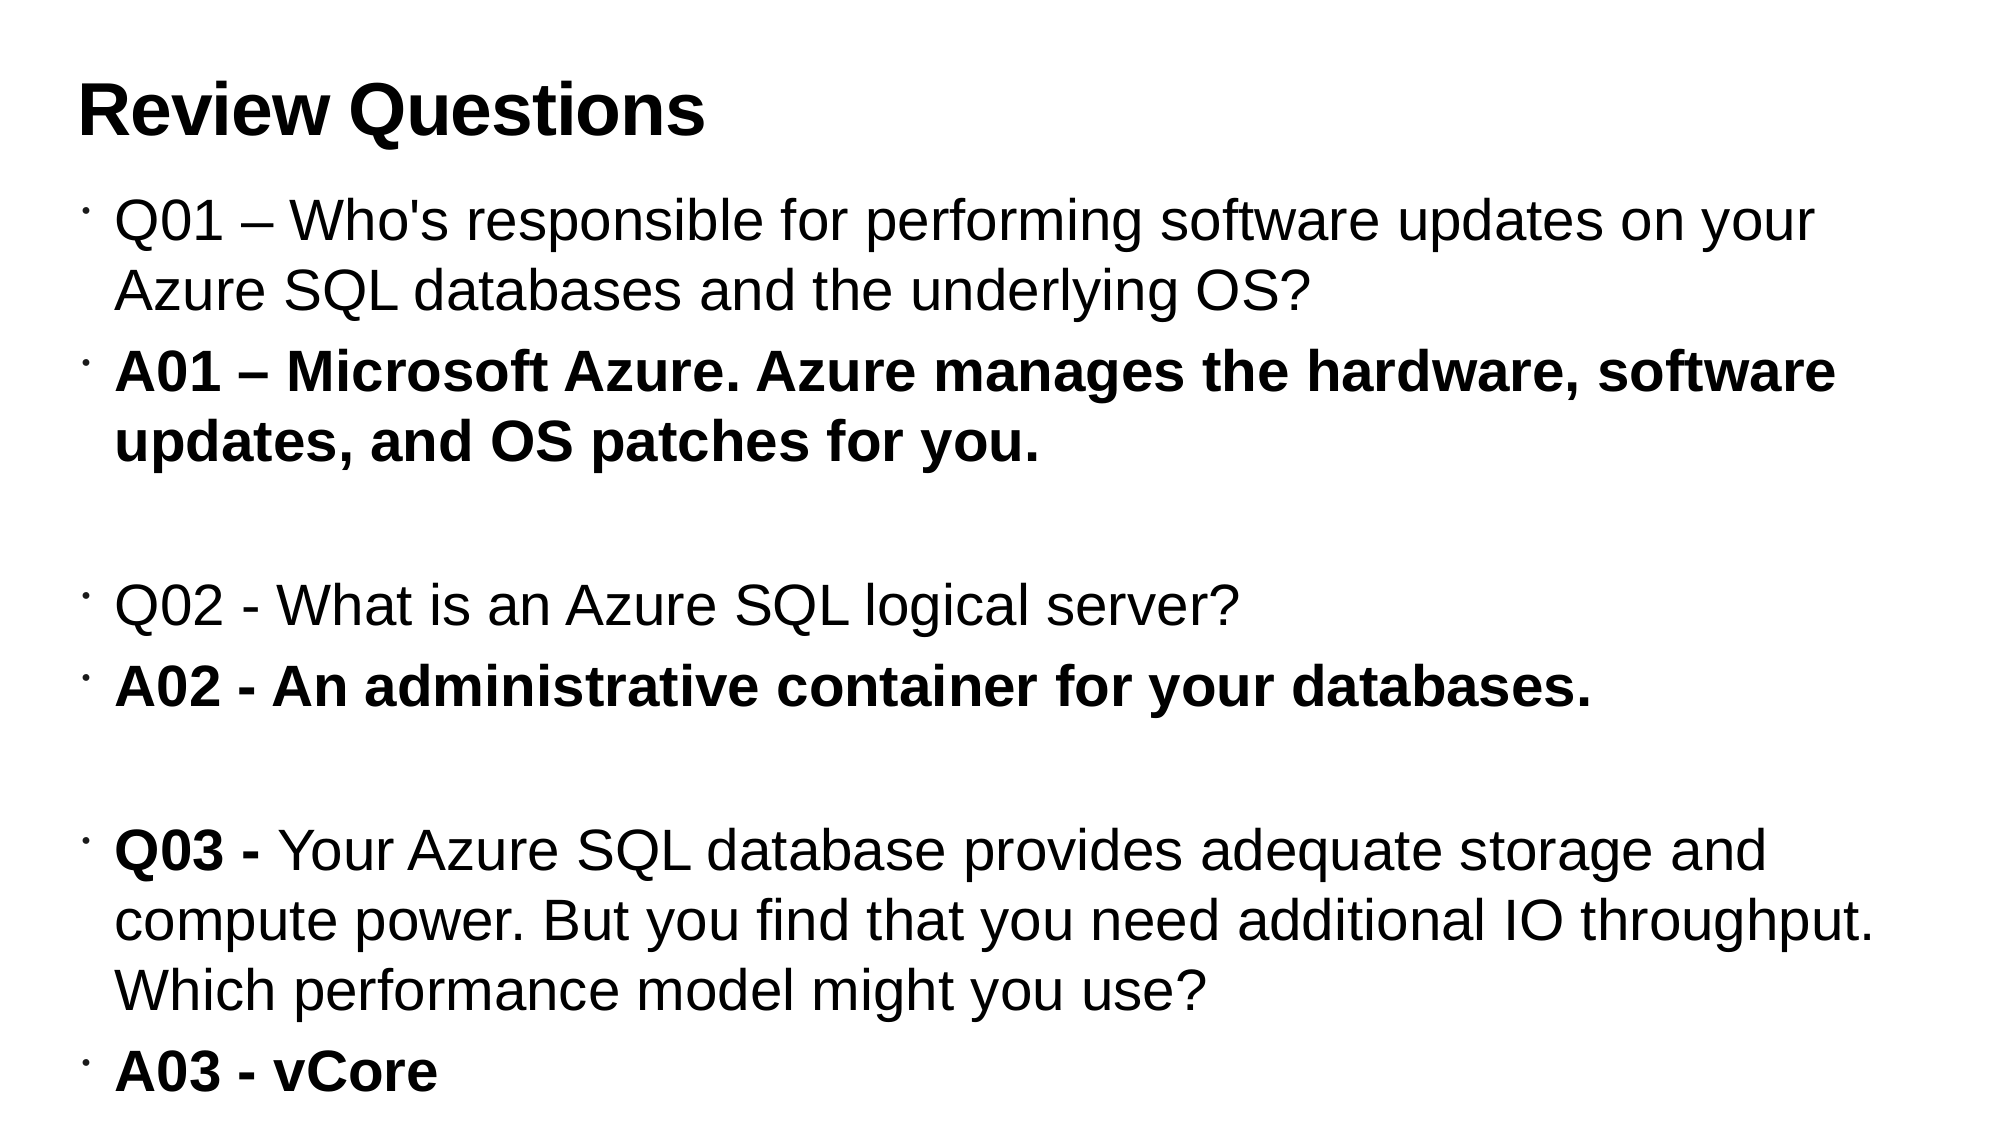

# Review Questions
Q01 – Who's responsible for performing software updates on your Azure SQL databases and the underlying OS?
A01 – Microsoft Azure. Azure manages the hardware, software updates, and OS patches for you.

Q02 - What is an Azure SQL logical server?
A02 - An administrative container for your databases.

Q03 - Your Azure SQL database provides adequate storage and compute power. But you find that you need additional IO throughput. Which performance model might you use?
A03 - vCore